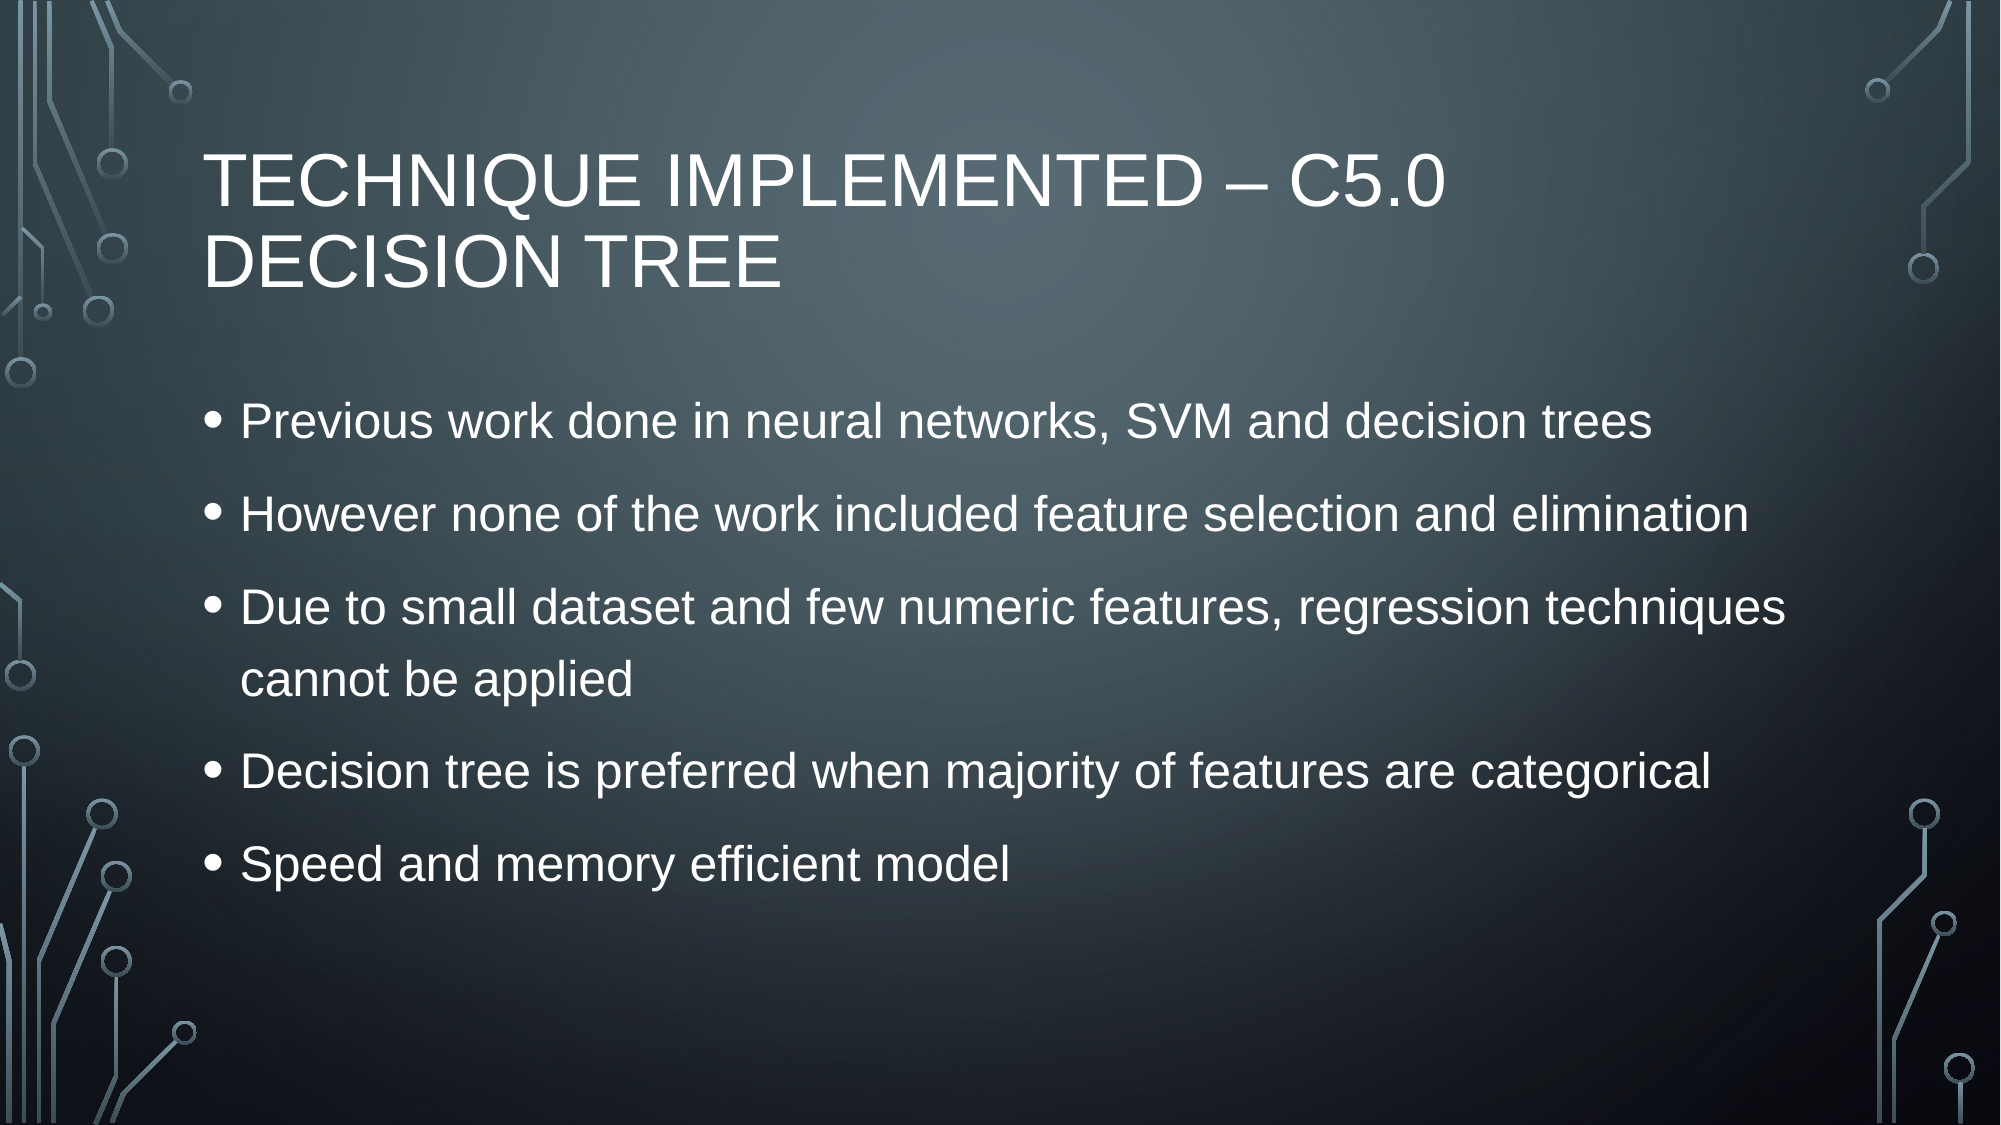

# TECHNIQUE IMPLEMENTED – C5.0 DECISION TREE
Previous work done in neural networks, SVM and decision trees
However none of the work included feature selection and elimination
Due to small dataset and few numeric features, regression techniques cannot be applied
Decision tree is preferred when majority of features are categorical
Speed and memory efficient model